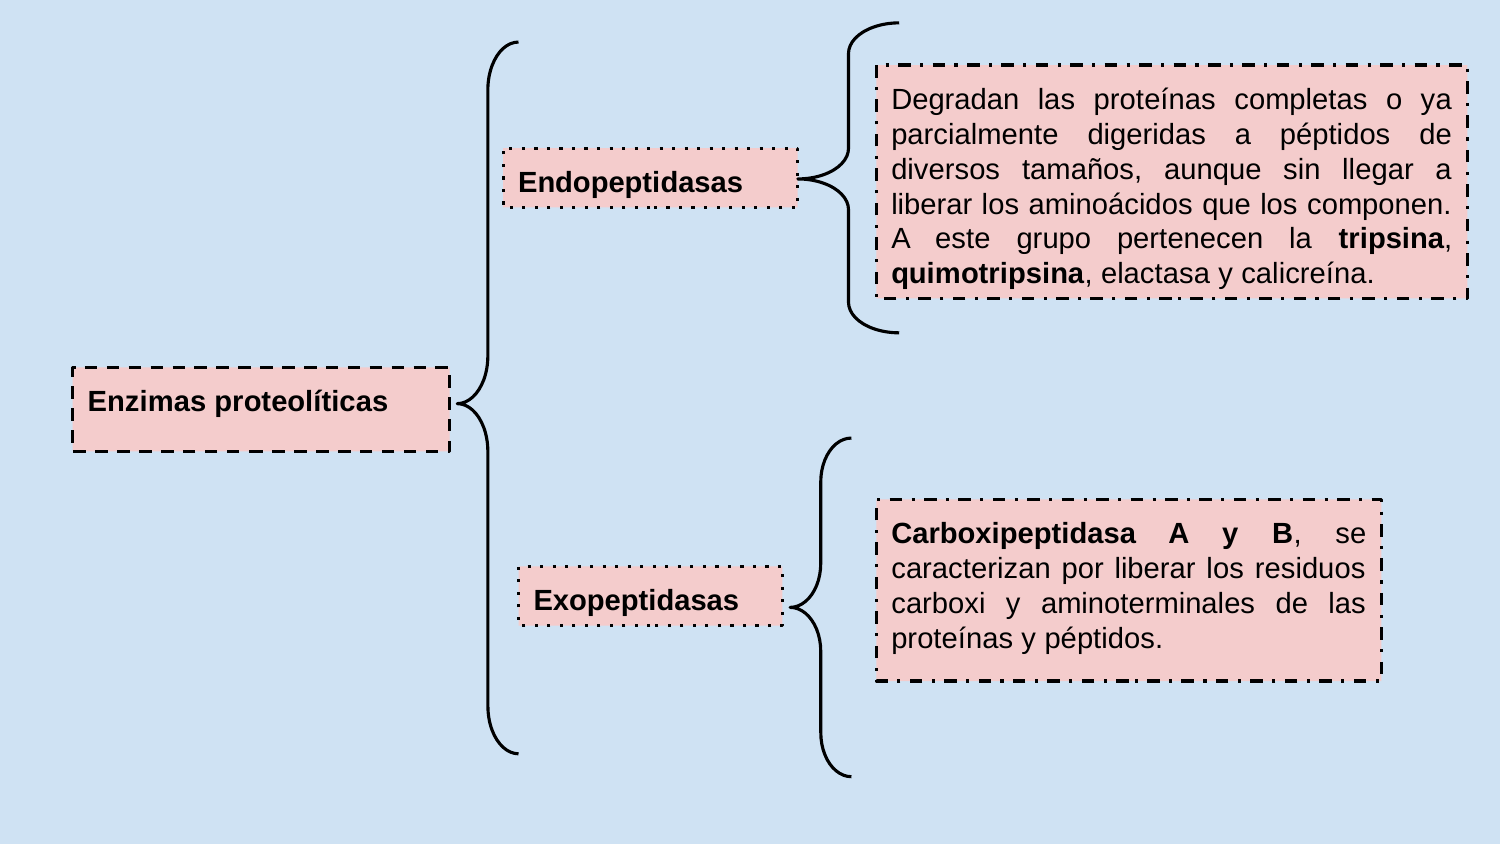

Degradan las proteínas completas o ya parcialmente digeridas a péptidos de diversos tamaños, aunque sin llegar a liberar los aminoácidos que los componen. A este grupo pertenecen la tripsina, quimotripsina, elactasa y calicreína.
Endopeptidasas
Enzimas proteolíticas

Carboxipeptidasa A y B, se caracterizan por liberar los residuos carboxi y aminoterminales de las proteínas y péptidos.
Exopeptidasas